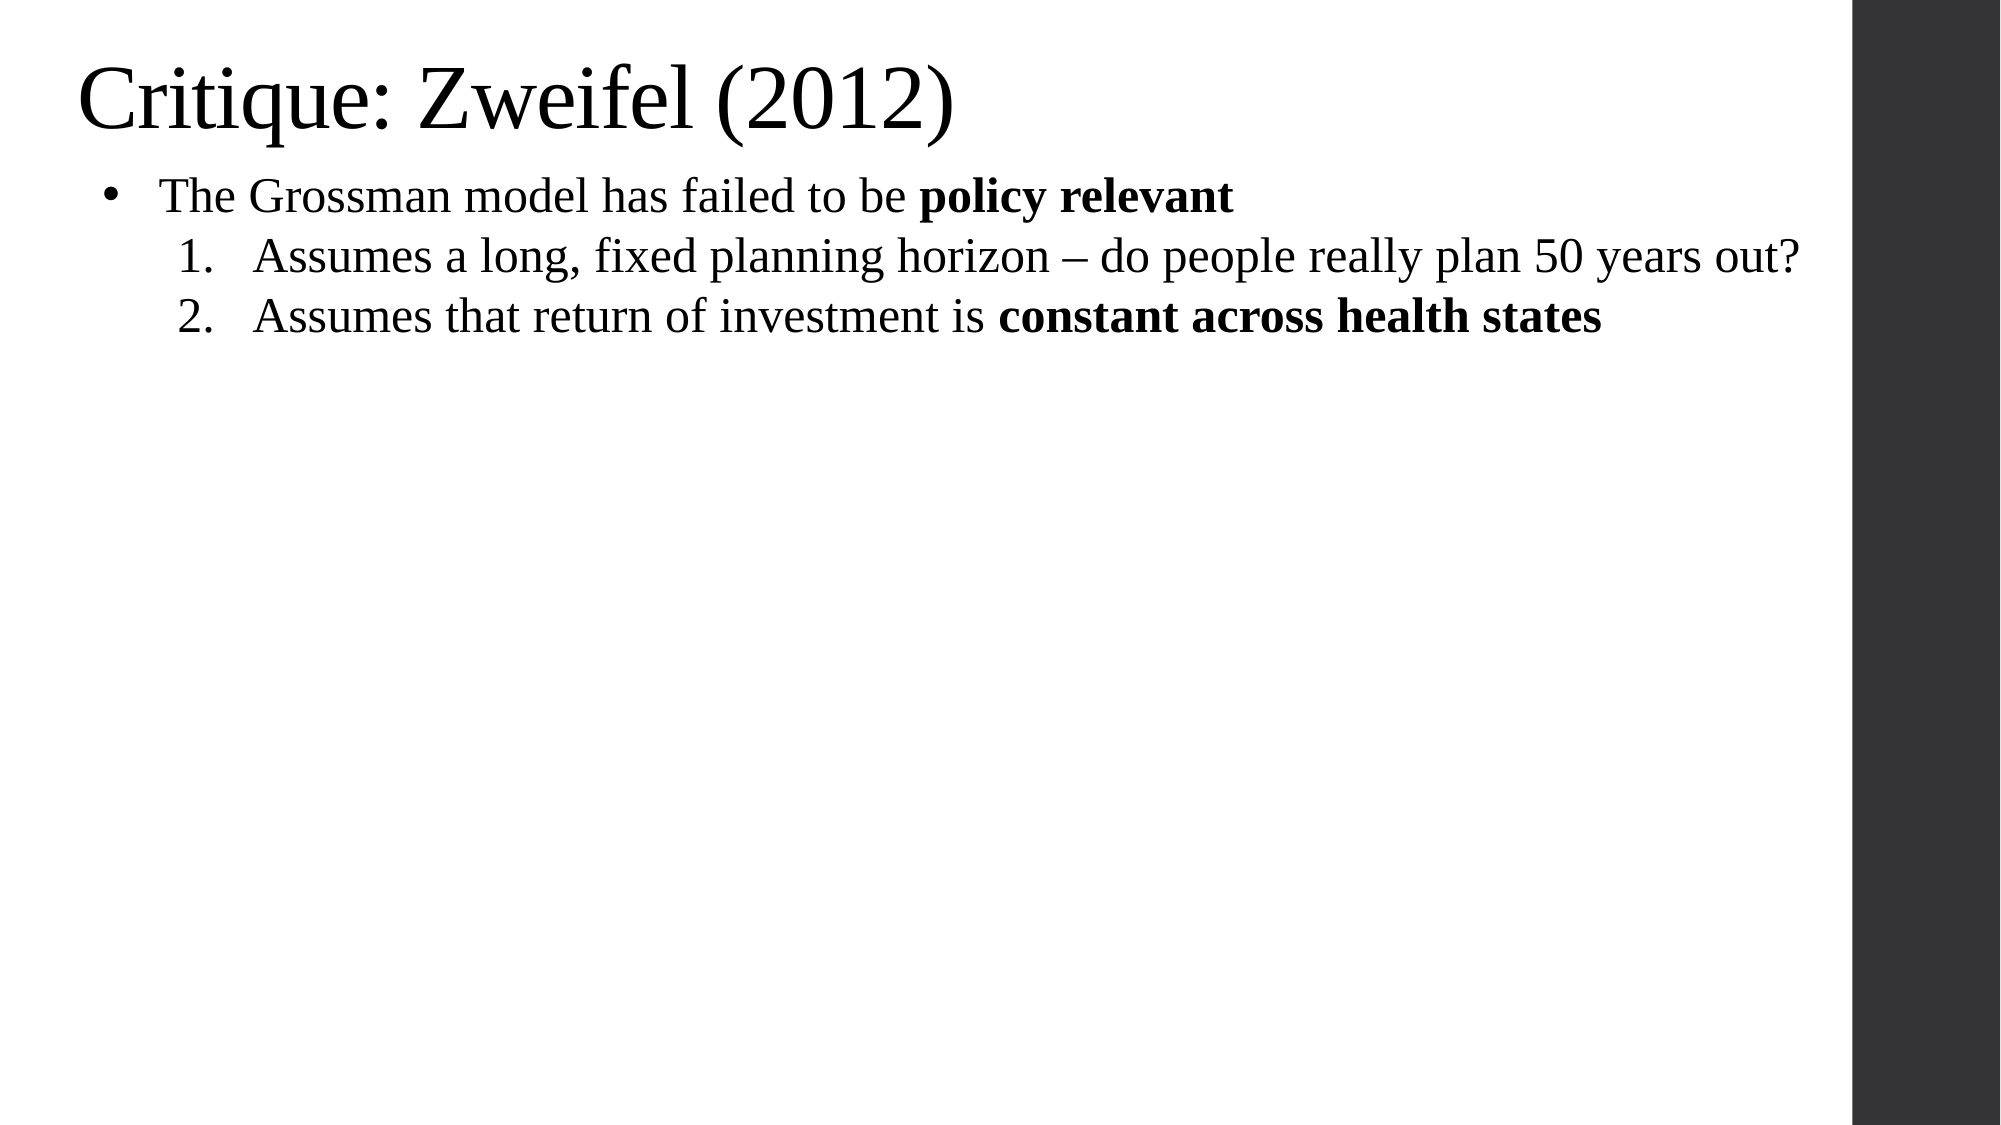

Critique: Zweifel (2012)
The Grossman model has failed to be policy relevant
Assumes a long, fixed planning horizon – do people really plan 50 years out?
Assumes that return of investment is constant across health states